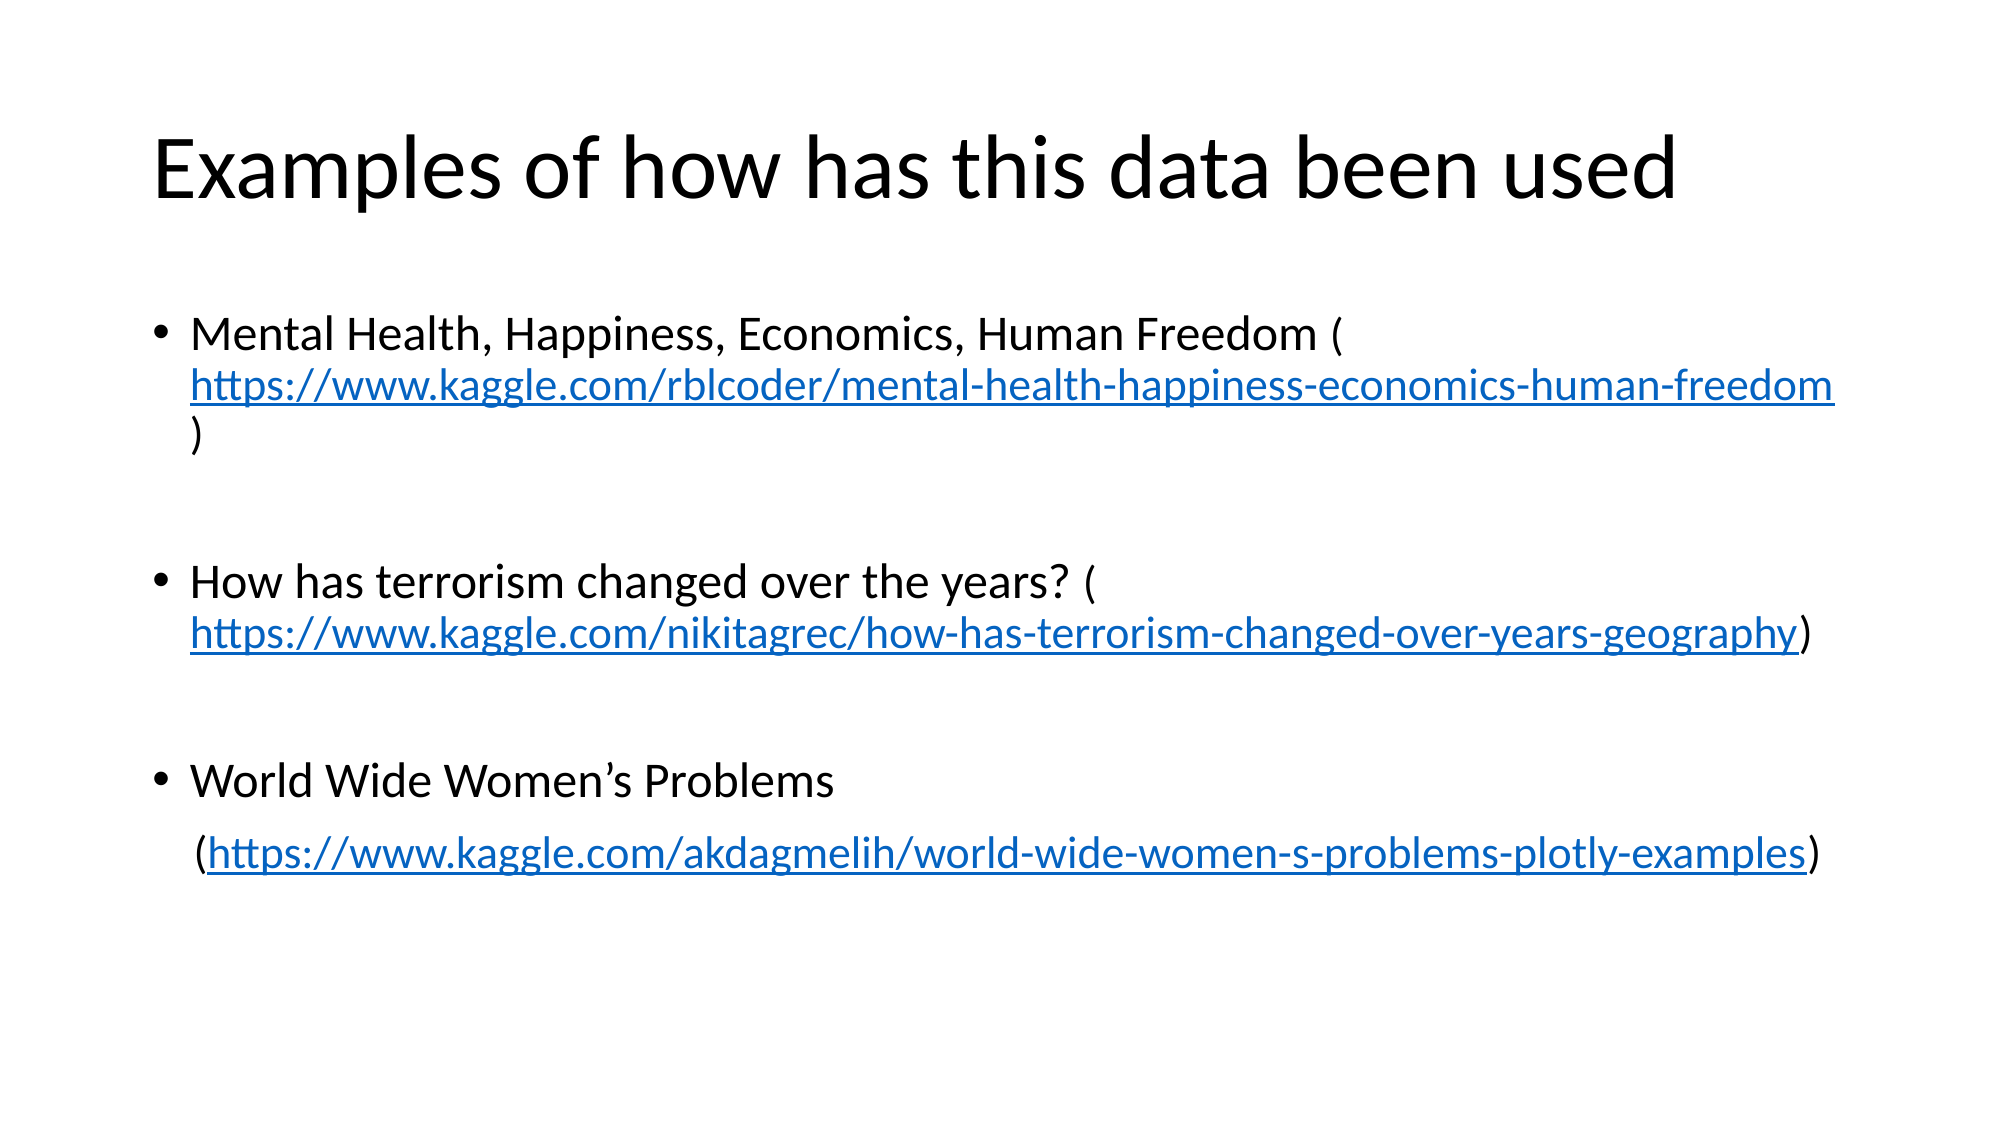

# Examples of how has this data been used
Mental Health, Happiness, Economics, Human Freedom (https://www.kaggle.com/rblcoder/mental-health-happiness-economics-human-freedom)

How has terrorism changed over the years? (https://www.kaggle.com/nikitagrec/how-has-terrorism-changed-over-years-geography)

World Wide Women’s Problems
    (https://www.kaggle.com/akdagmelih/world-wide-women-s-problems-plotly-examples)